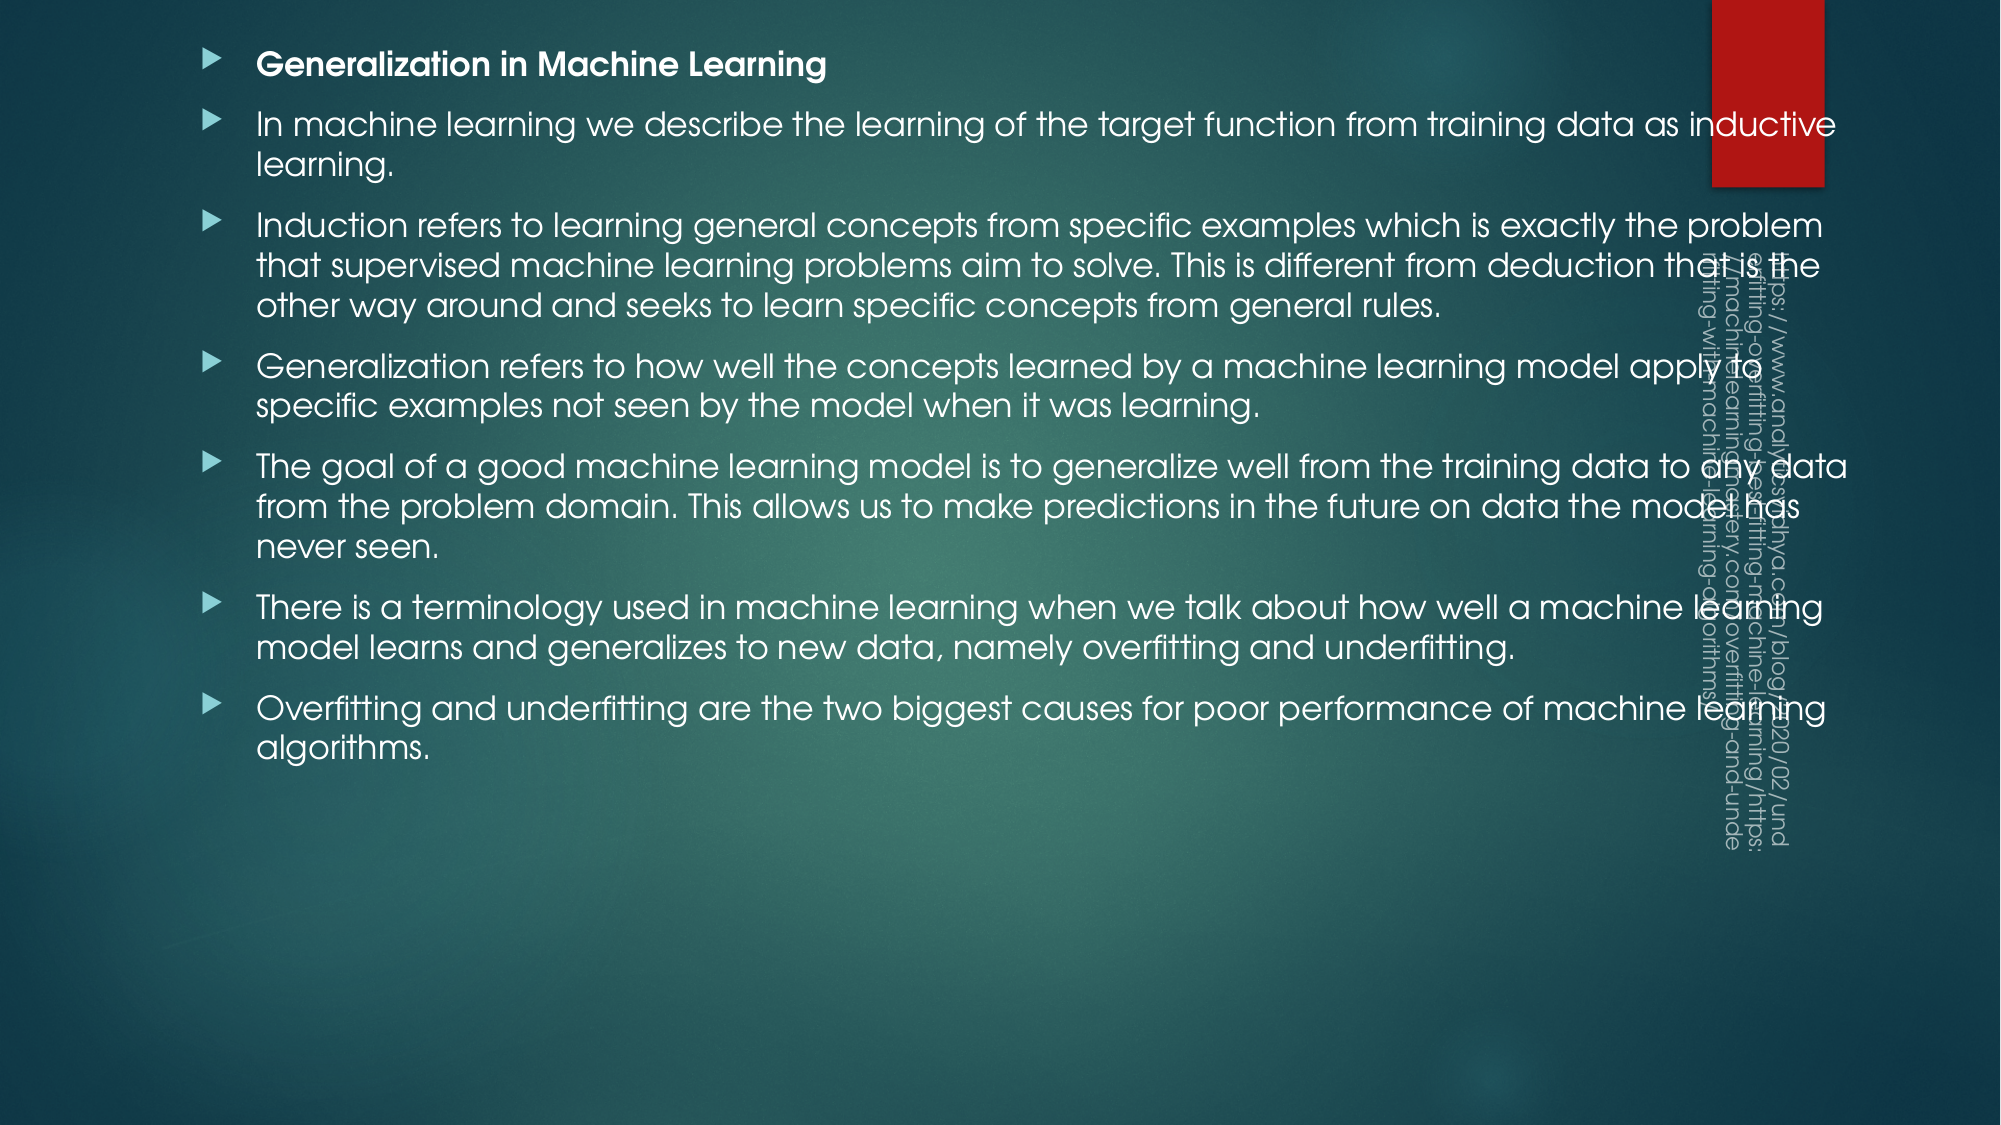

Generalization in Machine Learning
In machine learning we describe the learning of the target function from training data as inductive learning.
Induction refers to learning general concepts from specific examples which is exactly the problem that supervised machine learning problems aim to solve. This is different from deduction that is the other way around and seeks to learn specific concepts from general rules.
Generalization refers to how well the concepts learned by a machine learning model apply to specific examples not seen by the model when it was learning.
The goal of a good machine learning model is to generalize well from the training data to any data from the problem domain. This allows us to make predictions in the future on data the model has never seen.
There is a terminology used in machine learning when we talk about how well a machine learning model learns and generalizes to new data, namely overfitting and underfitting.
Overfitting and underfitting are the two biggest causes for poor performance of machine learning algorithms.

#
https://www.analyticsvidhya.com/blog/2020/02/underfitting-overfitting-best-fitting-machine-learning/https://machinelearningmastery.com/overfitting-and-underfitting-with-machine-learning-algorithms/